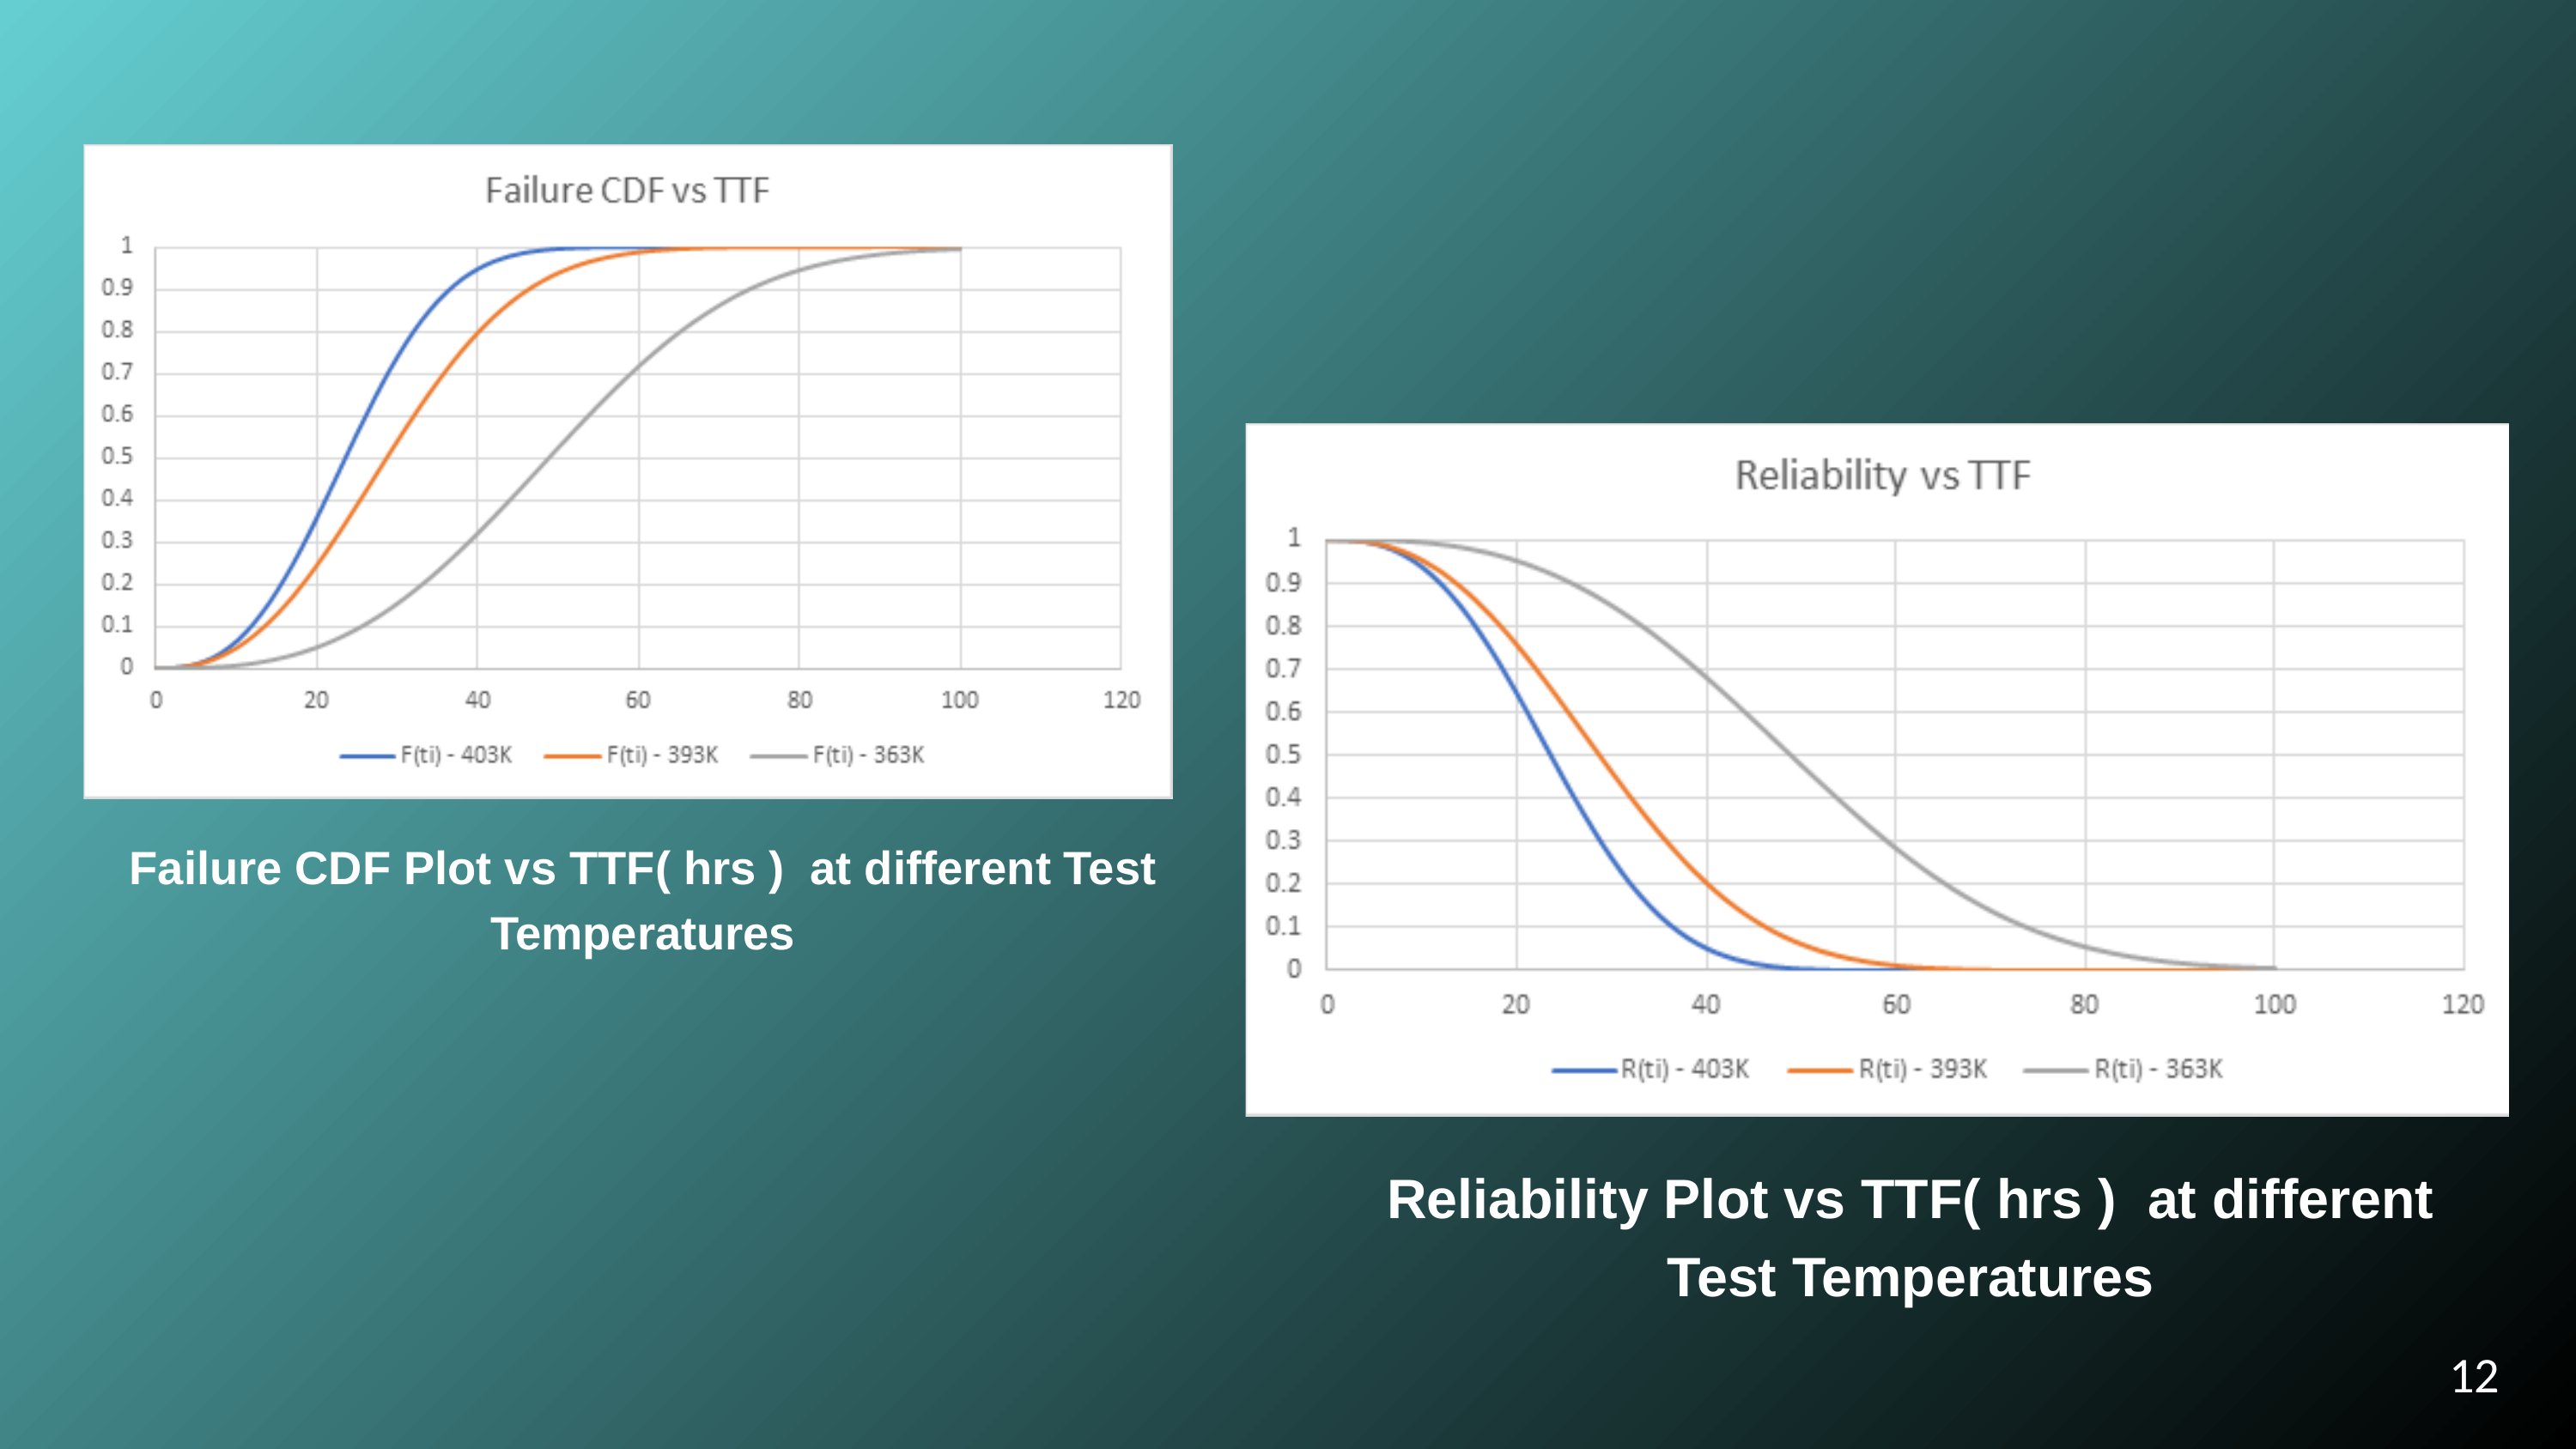

Failure CDF Plot vs TTF( hrs )  at different Test
 Temperatures

Reliability Plot vs TTF( hrs )  at different Test Temperatures
12